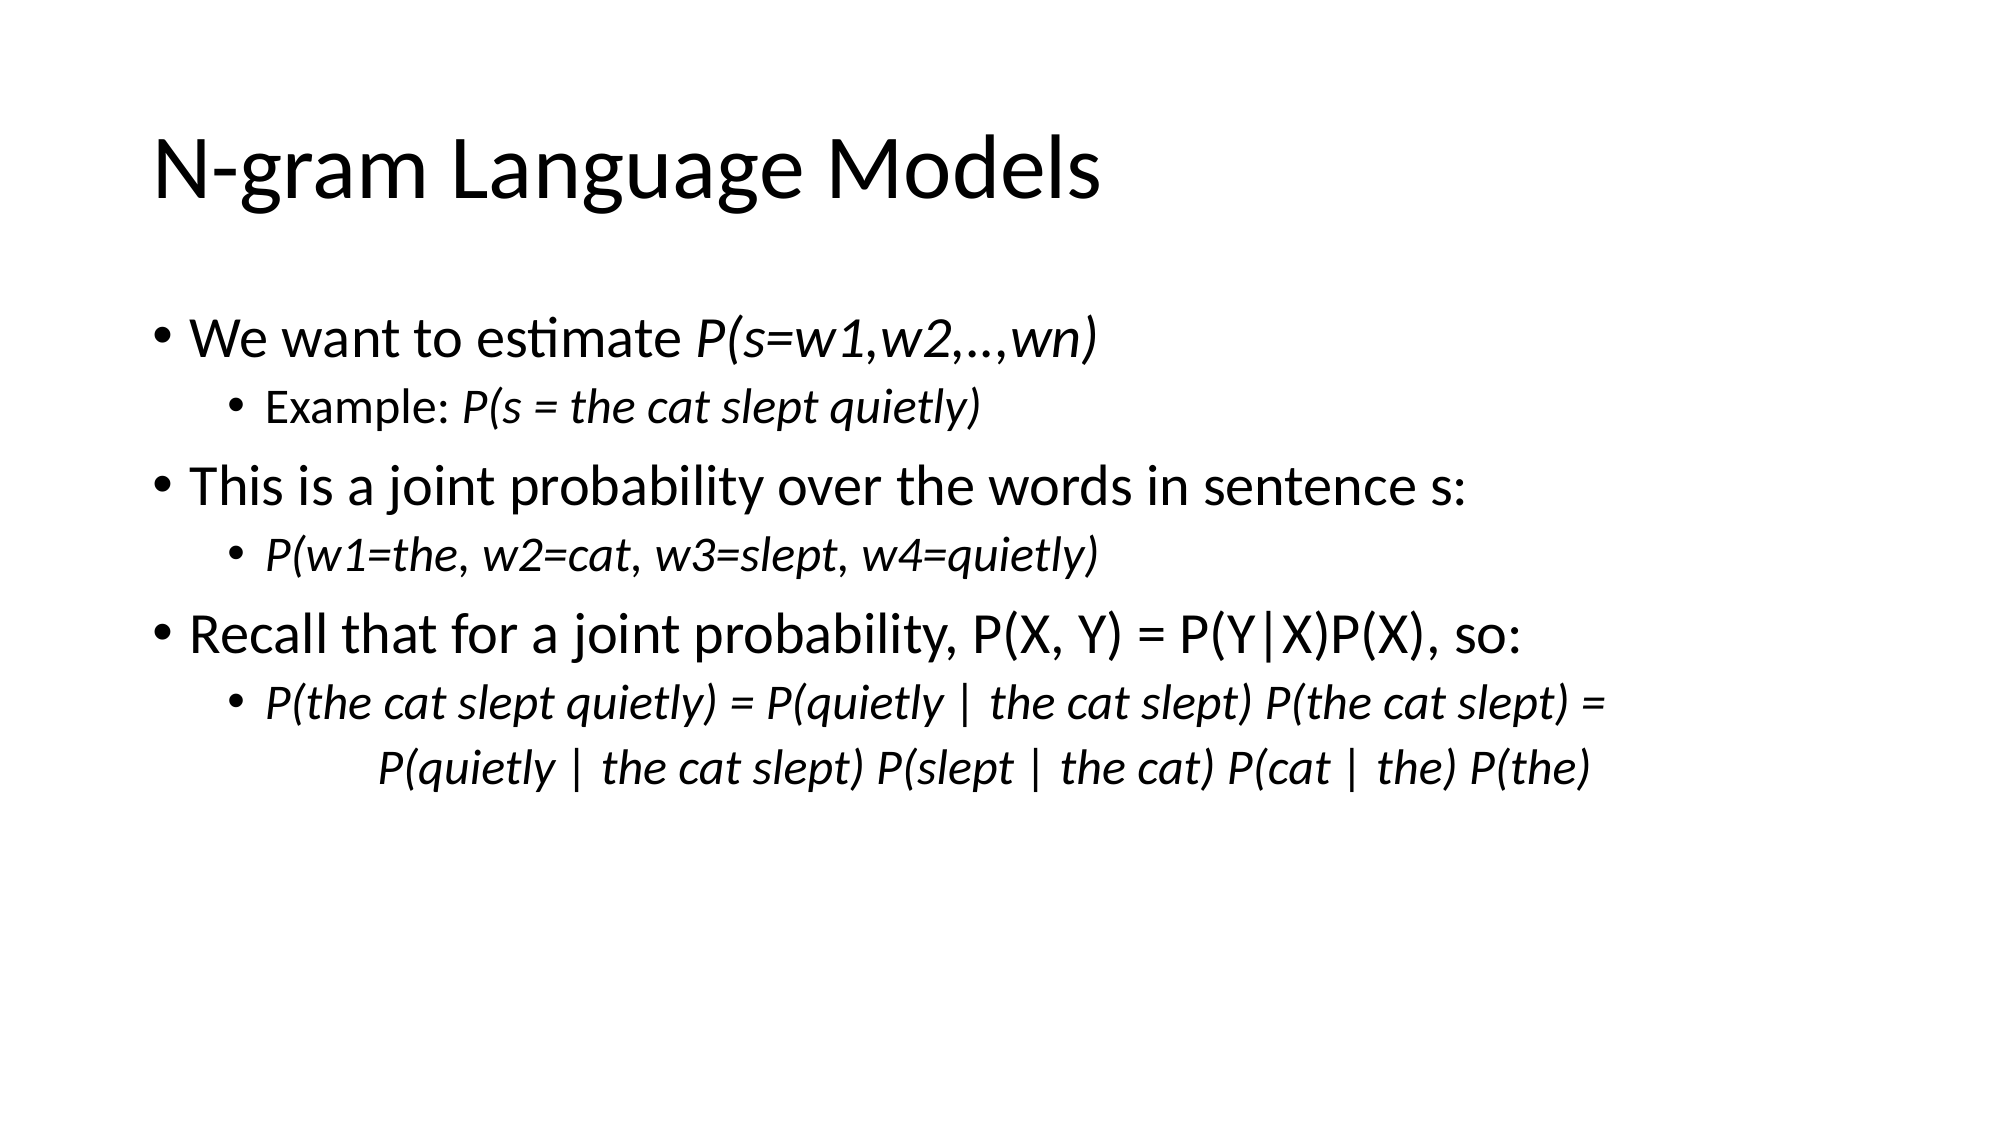

# N-gram Language Models
We want to estimate P(s=w1,w2,..,wn)
Example: P(s = the cat slept quietly)
This is a joint probability over the words in sentence s:
P(w1=the, w2=cat, w3=slept, w4=quietly)
Recall that for a joint probability, P(X, Y) = P(Y|X)P(X), so:
P(the cat slept quietly) = P(quietly | the cat slept) P(the cat slept) =
	P(quietly | the cat slept) P(slept | the cat) P(cat | the) P(the)